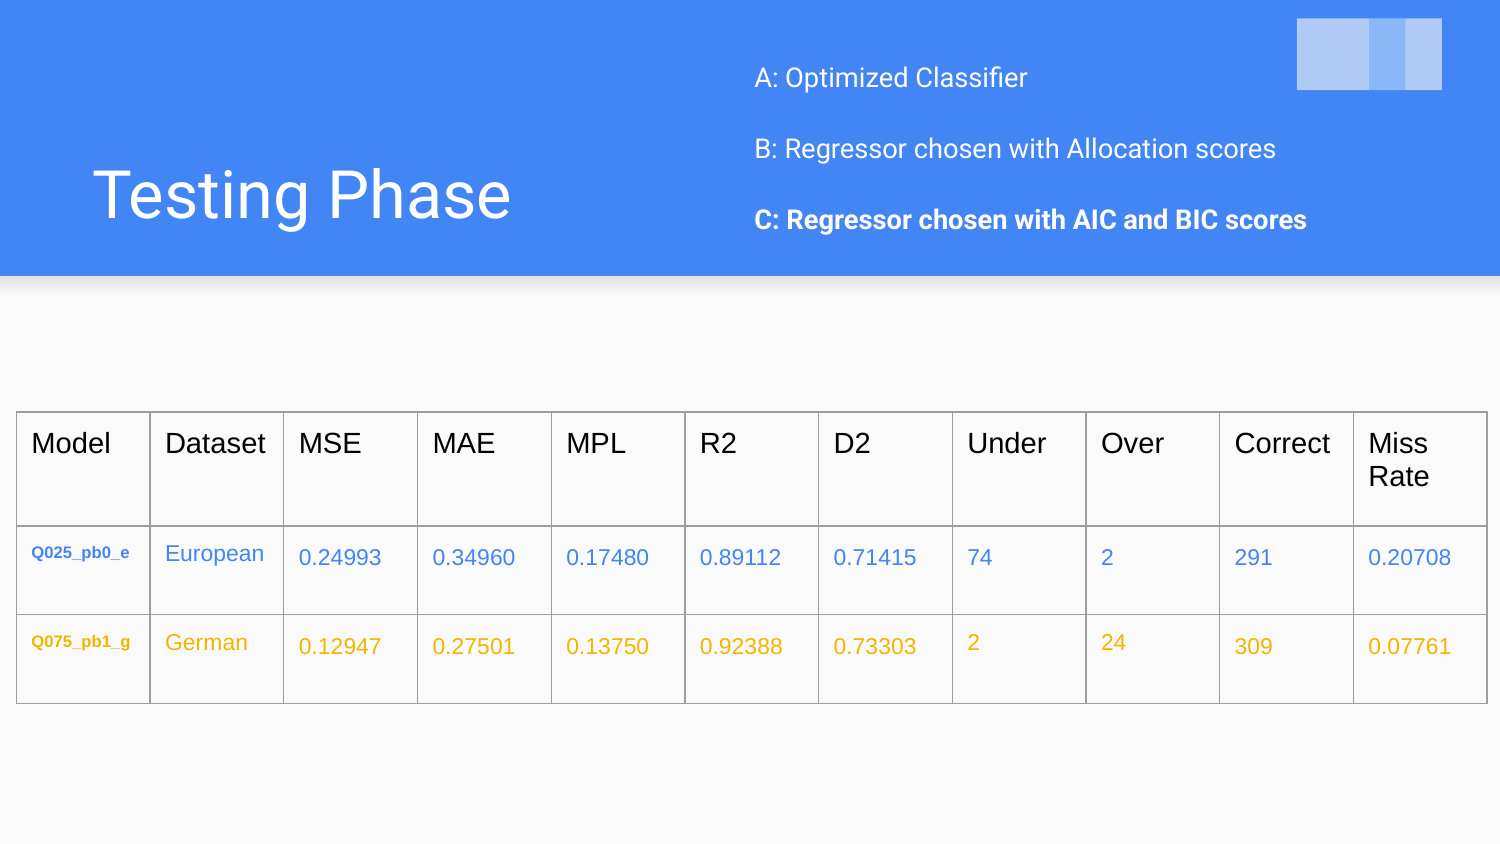

A: Optimized Classifier
B: Regressor chosen with Allocation scores
C: Regressor chosen with AIC and BIC scores

# Testing Phase
| Model | Dataset | MSE | MAE | MPL | R2 | D2 | Under | Over | Correct | Miss Rate |
| --- | --- | --- | --- | --- | --- | --- | --- | --- | --- | --- |
| Q025\_pb0\_e | European | 0.24993 | 0.34960 | 0.17480 | 0.89112 | 0.71415 | 74 | 2 | 291 | 0.20708 |
| Q075\_pb1\_g | German | 0.12947 | 0.27501 | 0.13750 | 0.92388 | 0.73303 | 2 | 24 | 309 | 0.07761 |